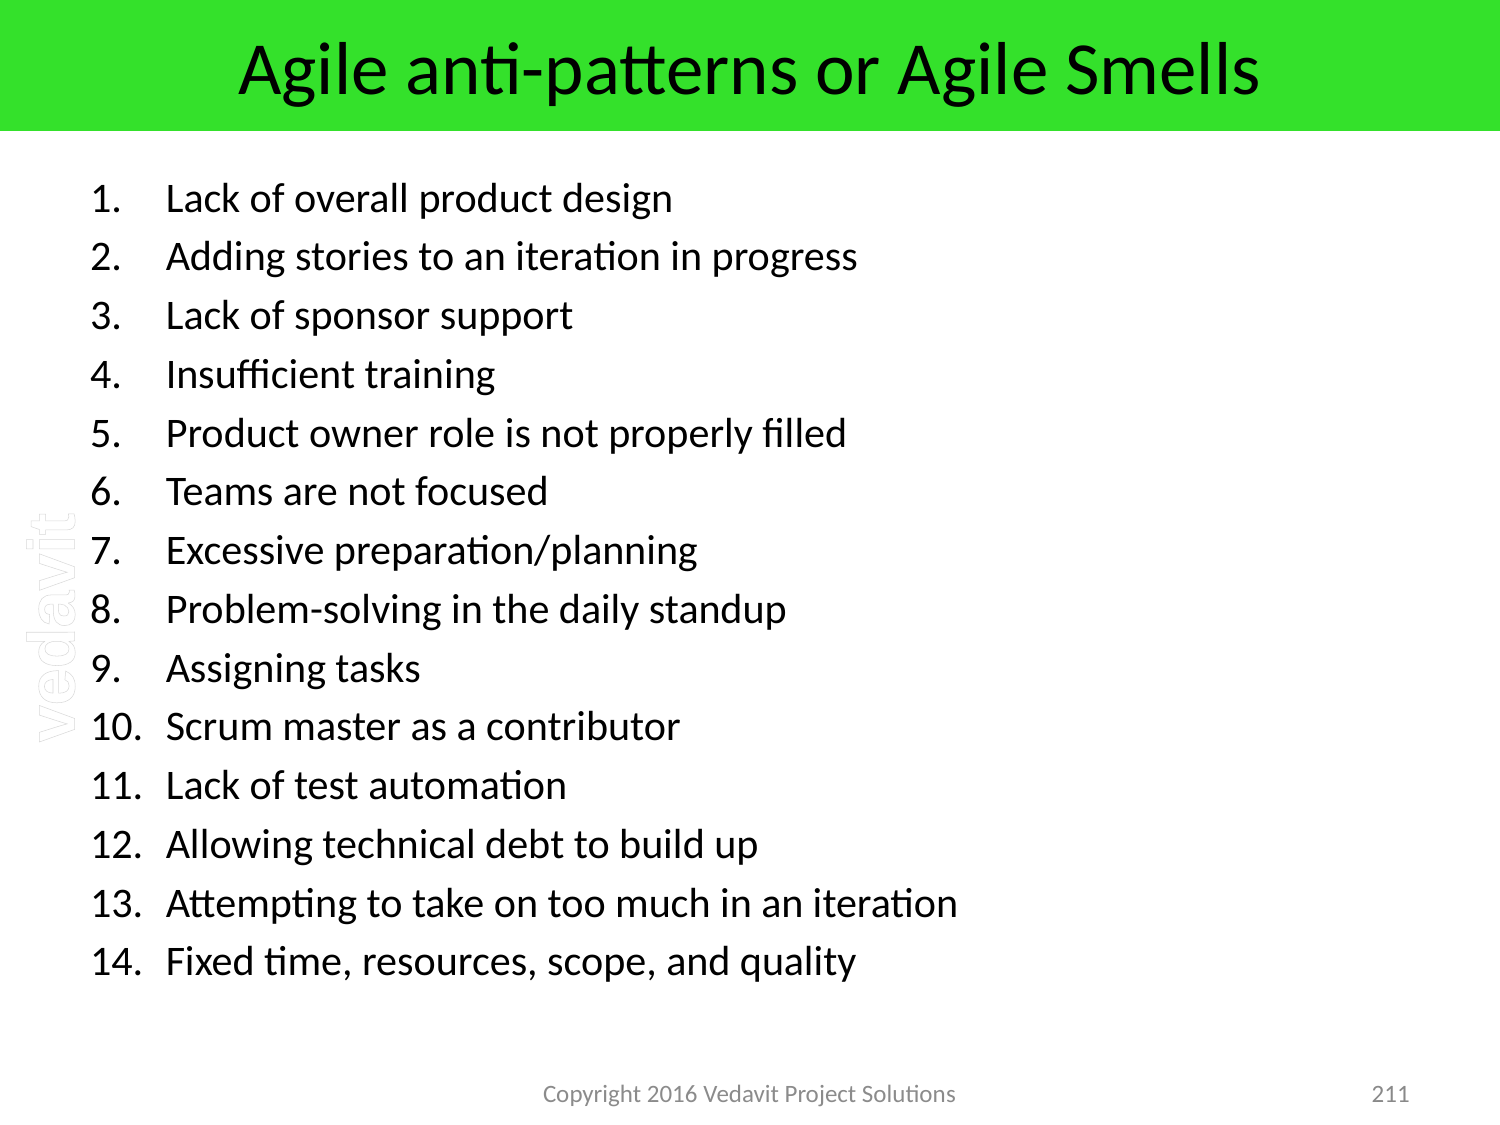

# Agile anti-patterns or Agile Smells
Lack of overall product design
Adding stories to an iteration in progress
Lack of sponsor support
Insufficient training
Product owner role is not properly filled
Teams are not focused
Excessive preparation/planning
Problem-solving in the daily standup
Assigning tasks
Scrum master as a contributor
Lack of test automation
Allowing technical debt to build up
Attempting to take on too much in an iteration
Fixed time, resources, scope, and quality
Copyright 2016 Vedavit Project Solutions
211